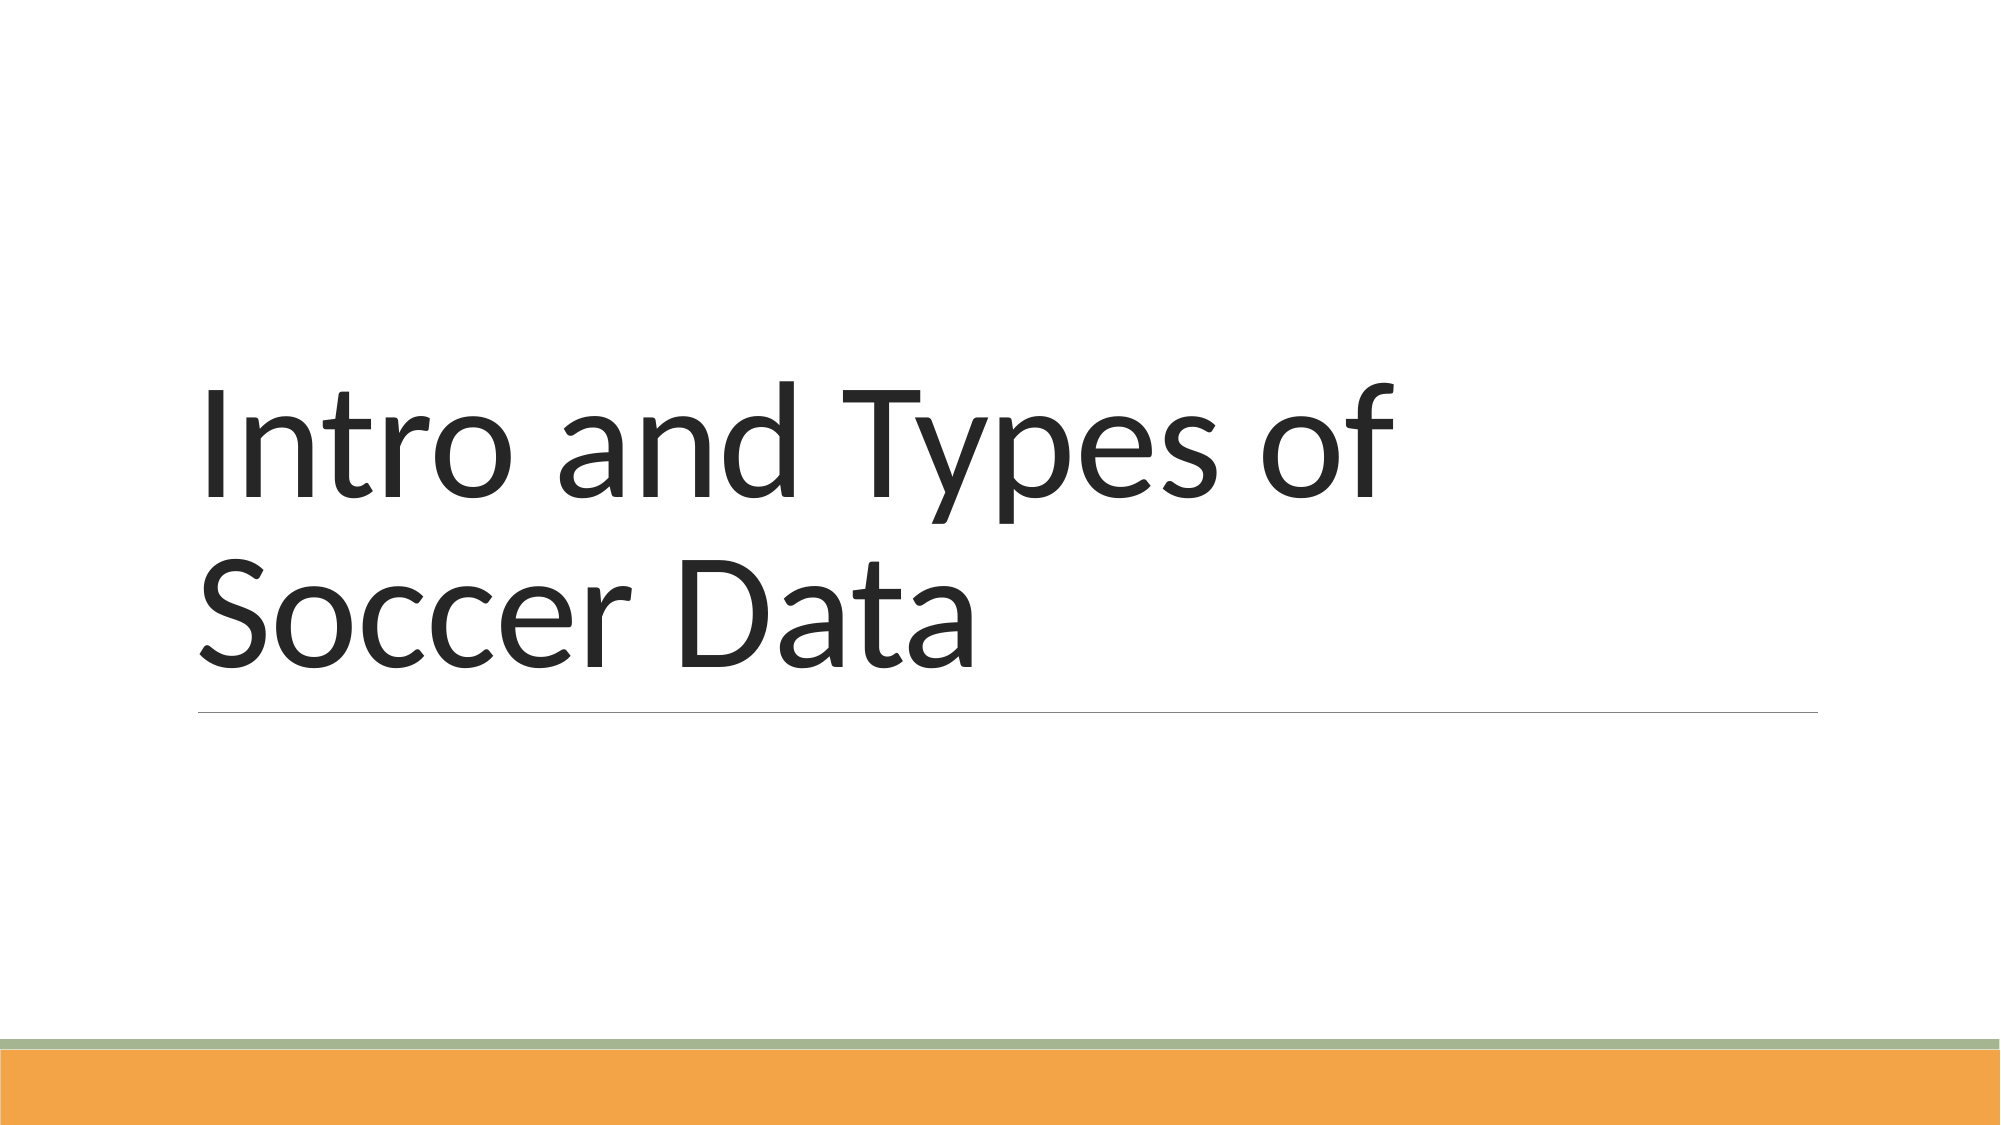

# Intro and Types of Soccer Data